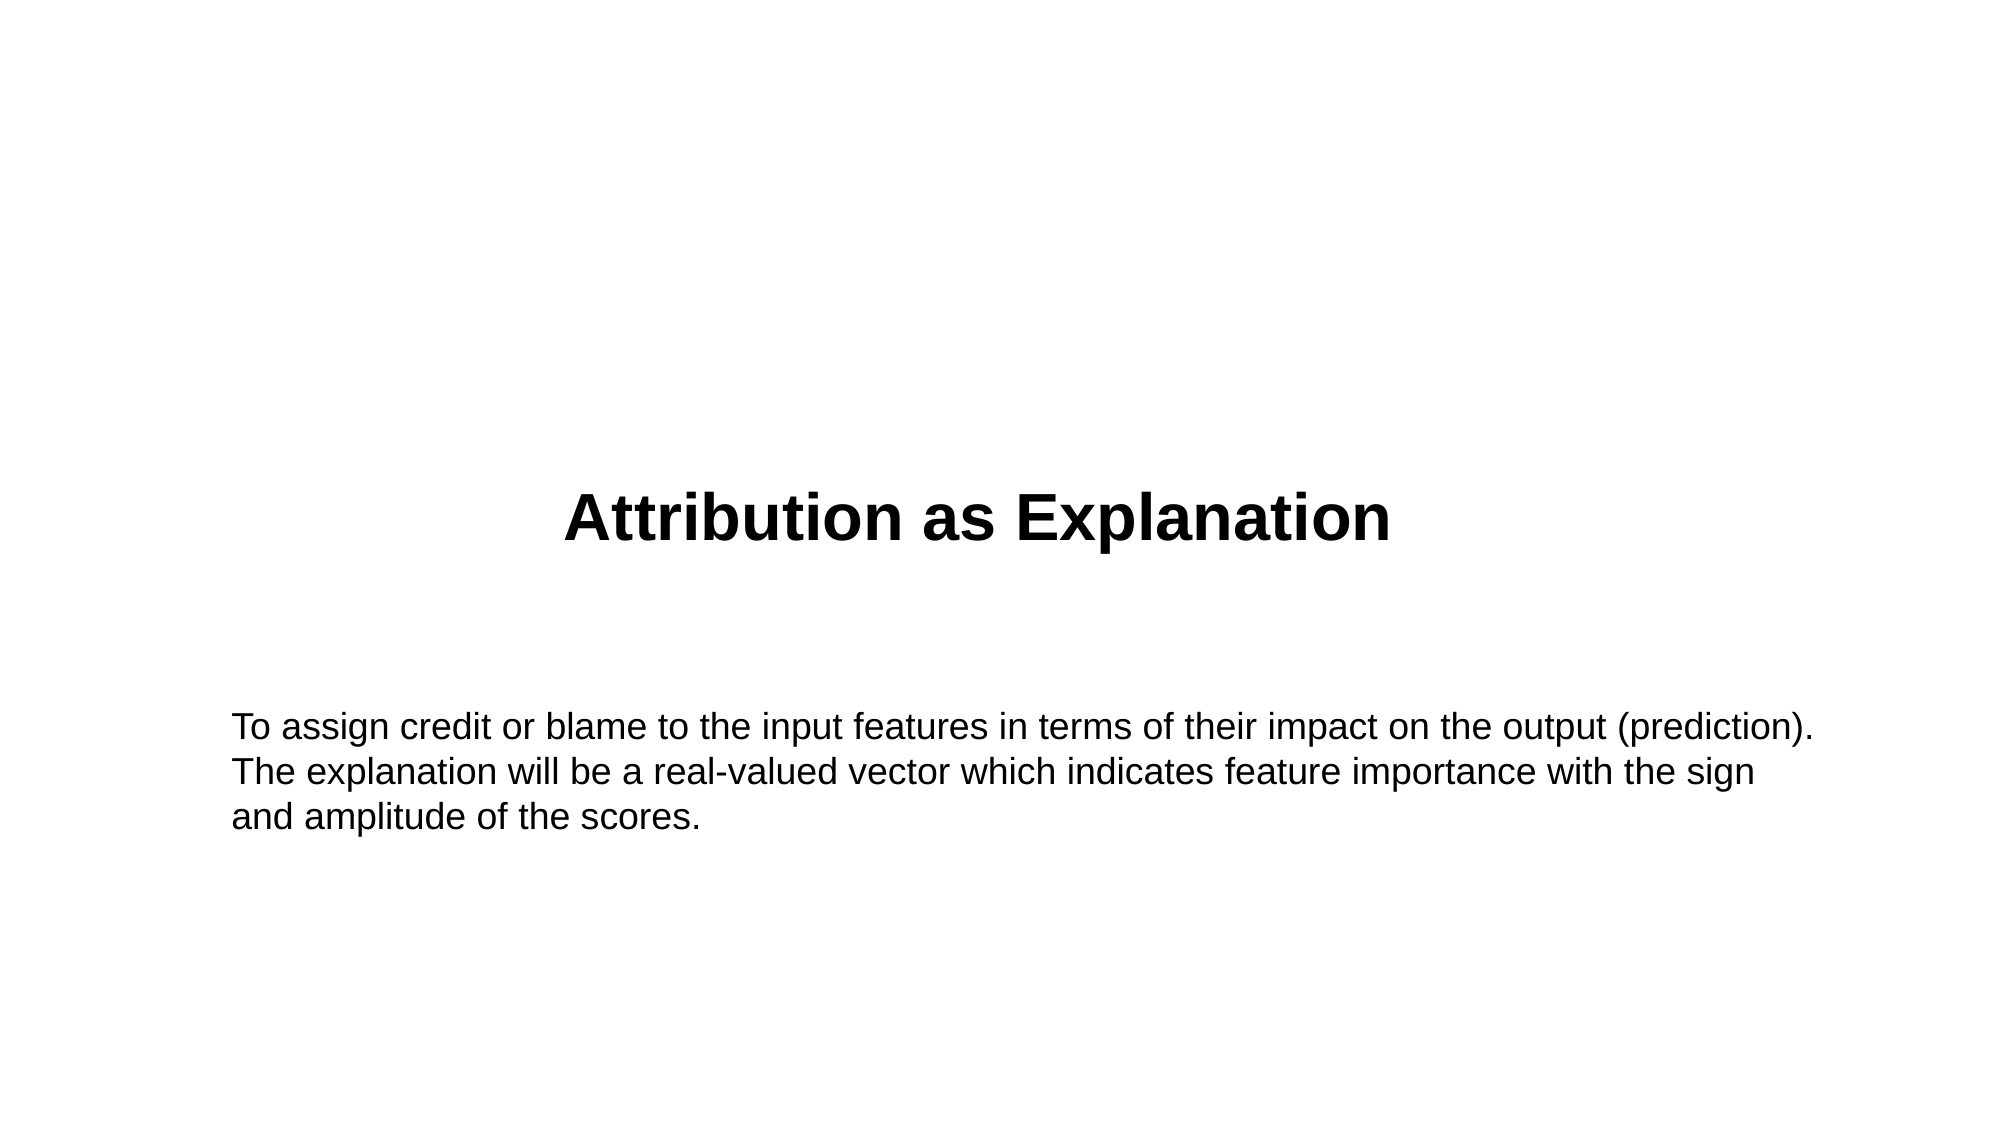

Attribution as Explanation
To assign credit or blame to the input features in terms of their impact on the output (prediction). The explanation will be a real-valued vector which indicates feature importance with the sign and amplitude of the scores.